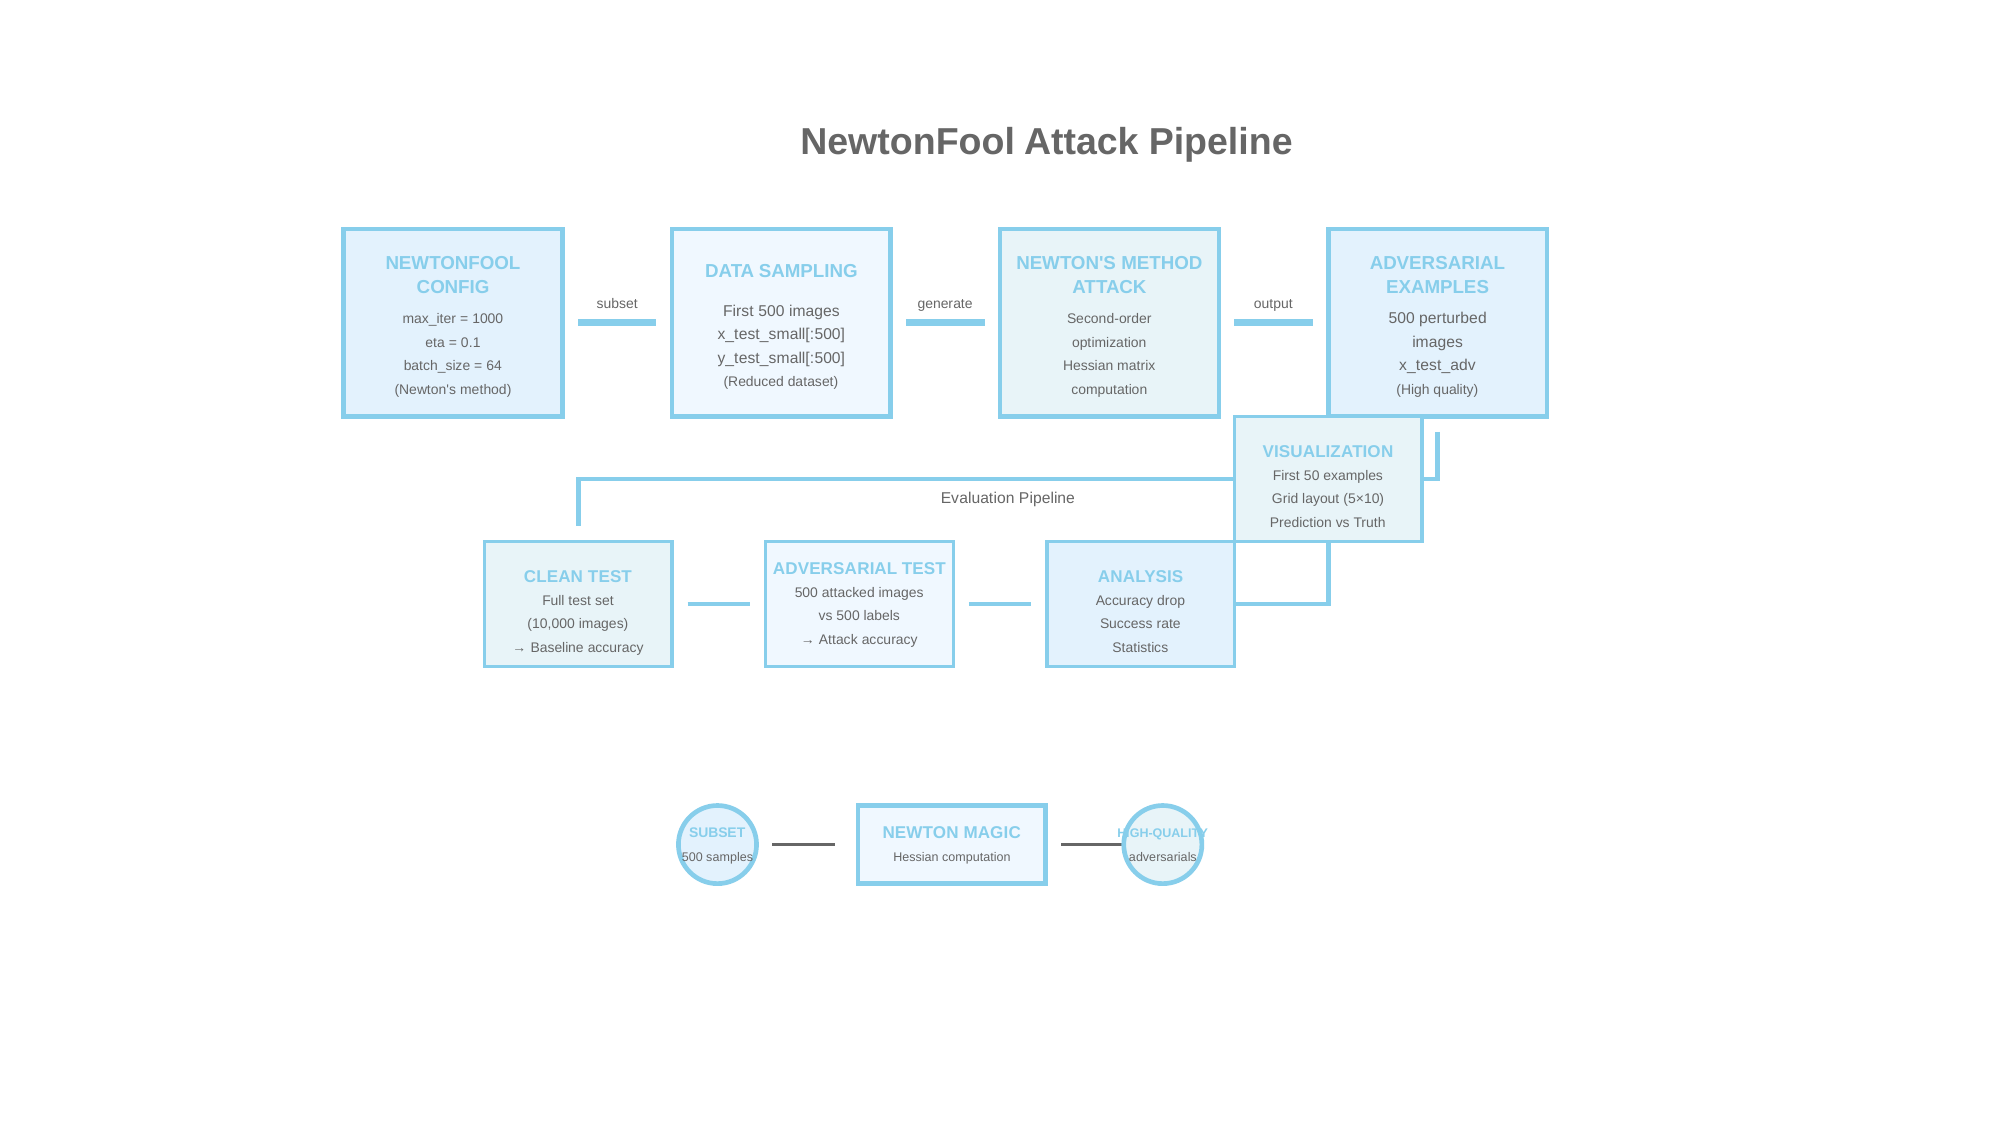

NewtonFool Attack Pipeline

NEWTONFOOL
NEWTON'S METHOD
ADVERSARIAL
DATA SAMPLING
CONFIG
ATTACK
EXAMPLES
subset
generate
output
First 500 images
500 perturbed
max_iter = 1000
Second-order
x_test_small[:500]

images
eta = 0.1
optimization
y_test_small[:500]
x_test_adv
batch_size = 64
Hessian matrix
(Reduced dataset)
(Newton's method)
computation
(High quality)

VISUALIZATION
First 50 examples
Evaluation Pipeline
Grid layout (5×10)
Prediction vs Truth

ADVERSARIAL TEST
CLEAN TEST
ANALYSIS
500 attacked images
Full test set
Accuracy drop
vs 500 labels

(10,000 images)
Success rate
→ Attack accuracy
→ Baseline accuracy
Statistics

NEWTON MAGIC
SUBSET
HIGH-QUALITY
500 samples
Hessian computation
adversarials